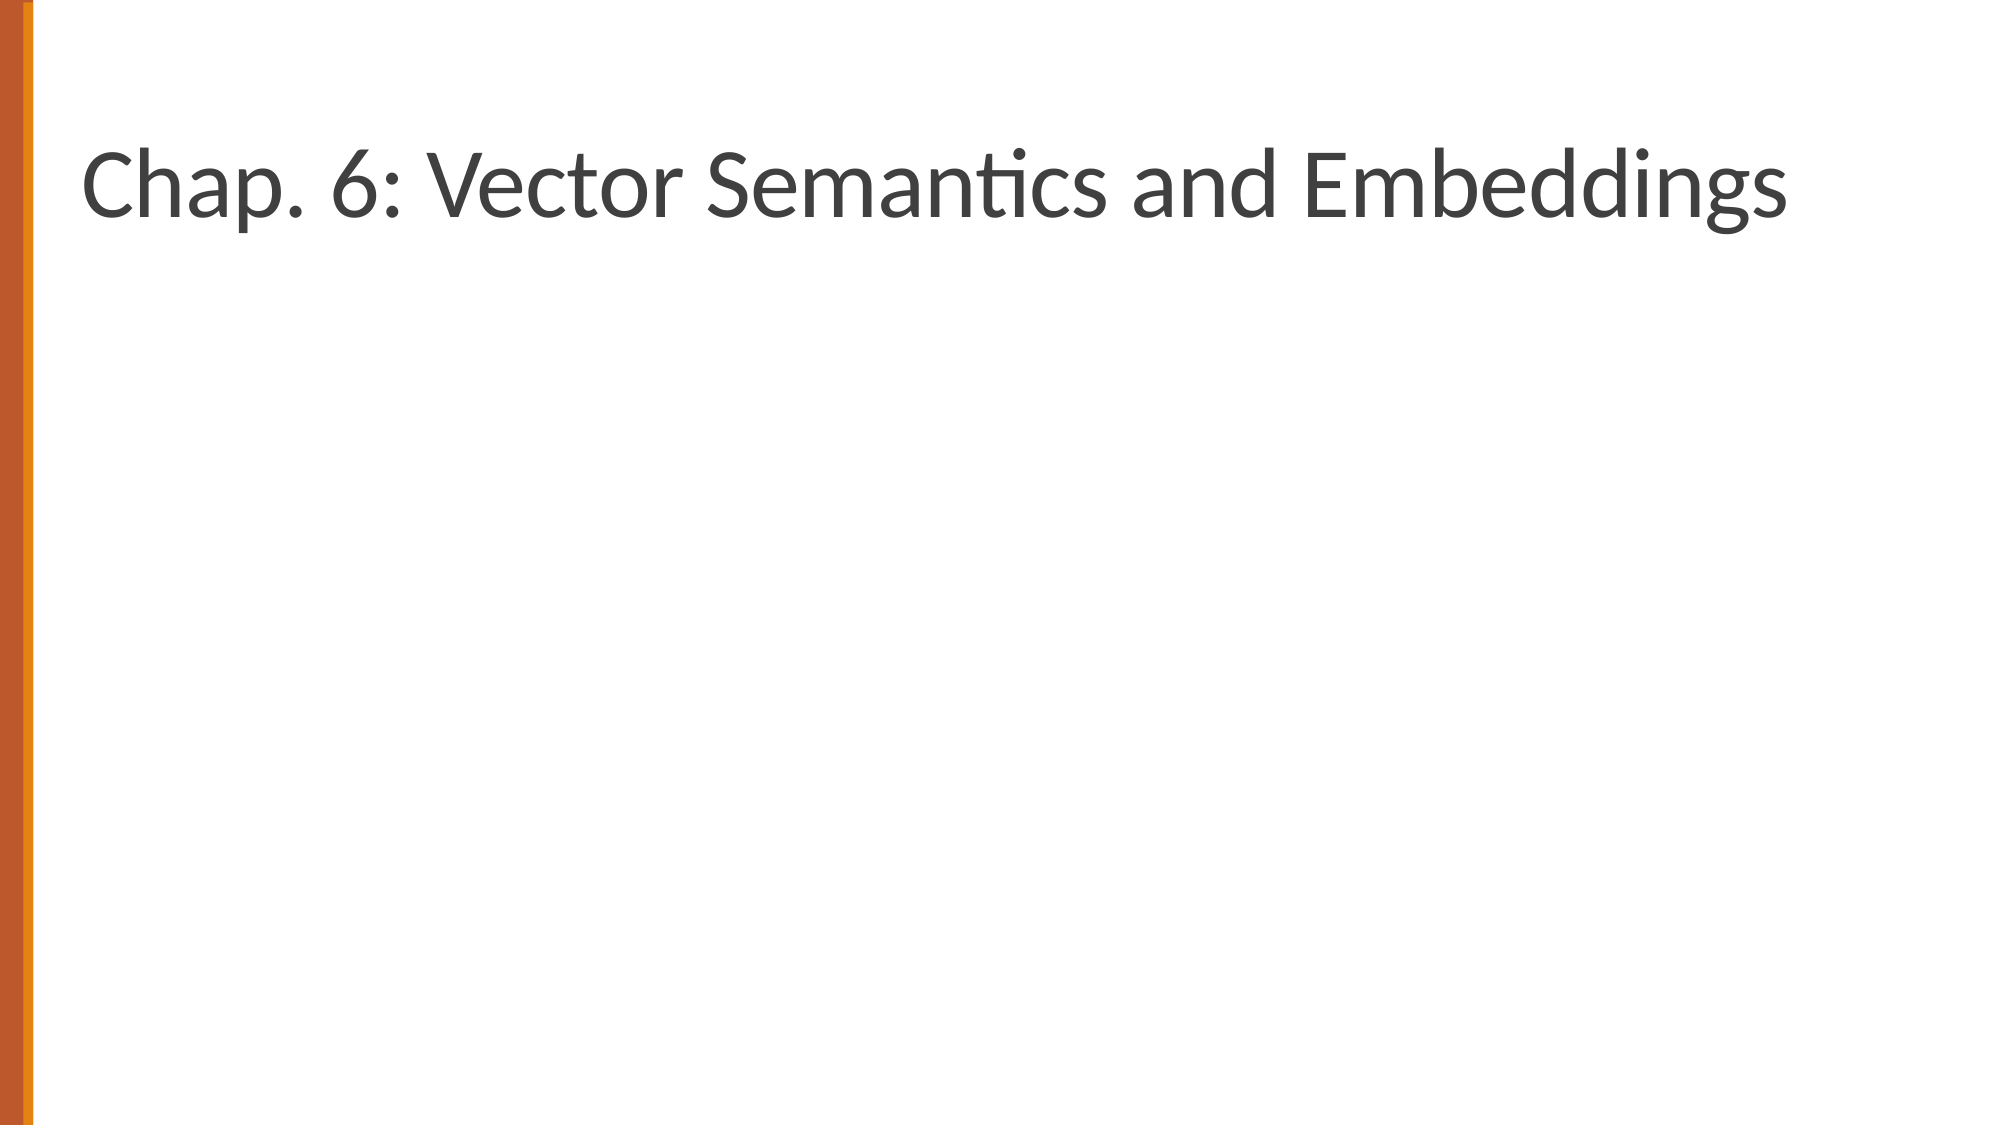

# Chap. 6: Vector Semantics and Embeddings

1